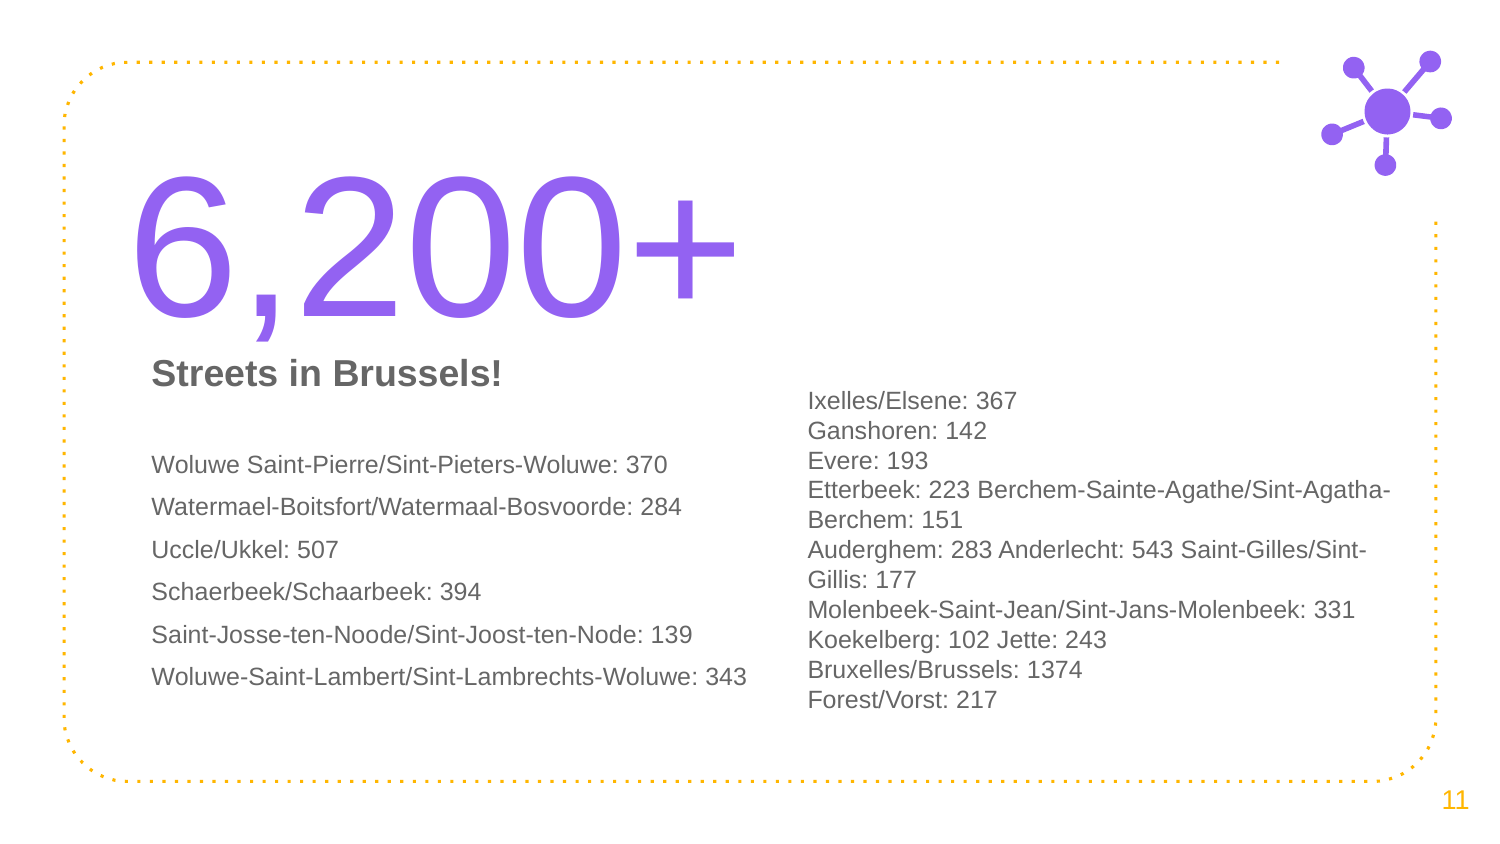

6,200+
Streets in Brussels!

Woluwe Saint-Pierre/Sint-Pieters-Woluwe: 370
Watermael-Boitsfort/Watermaal-Bosvoorde: 284
Uccle/Ukkel: 507
Schaerbeek/Schaarbeek: 394
Saint-Josse-ten-Noode/Sint-Joost-ten-Node: 139
Woluwe-Saint-Lambert/Sint-Lambrechts-Woluwe: 343

Ixelles/Elsene: 367
Ganshoren: 142
Evere: 193
Etterbeek: 223 Berchem-Sainte-Agathe/Sint-Agatha-Berchem: 151
Auderghem: 283 Anderlecht: 543 Saint-Gilles/Sint-Gillis: 177
Molenbeek-Saint-Jean/Sint-Jans-Molenbeek: 331 Koekelberg: 102 Jette: 243
Bruxelles/Brussels: 1374
Forest/Vorst: 217
11